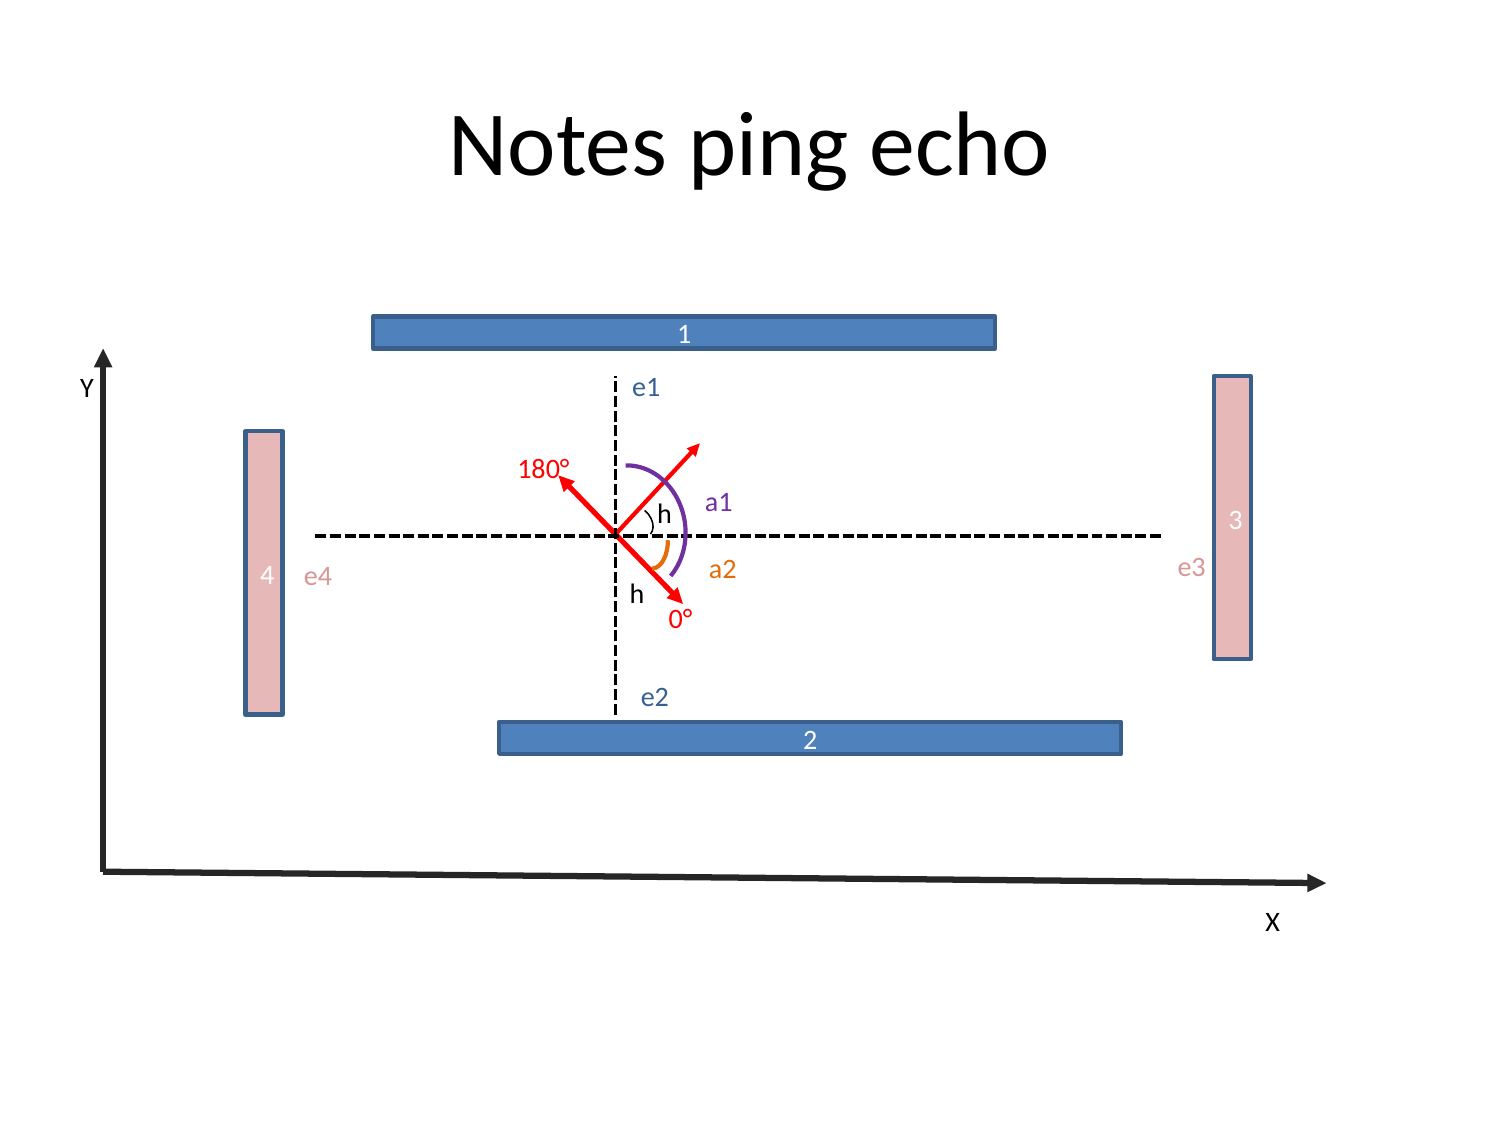

# Notes ping echo
1
e1

Y
3
4
180°

a1
h

e3
a2
e4
h
0°
e2
2
X